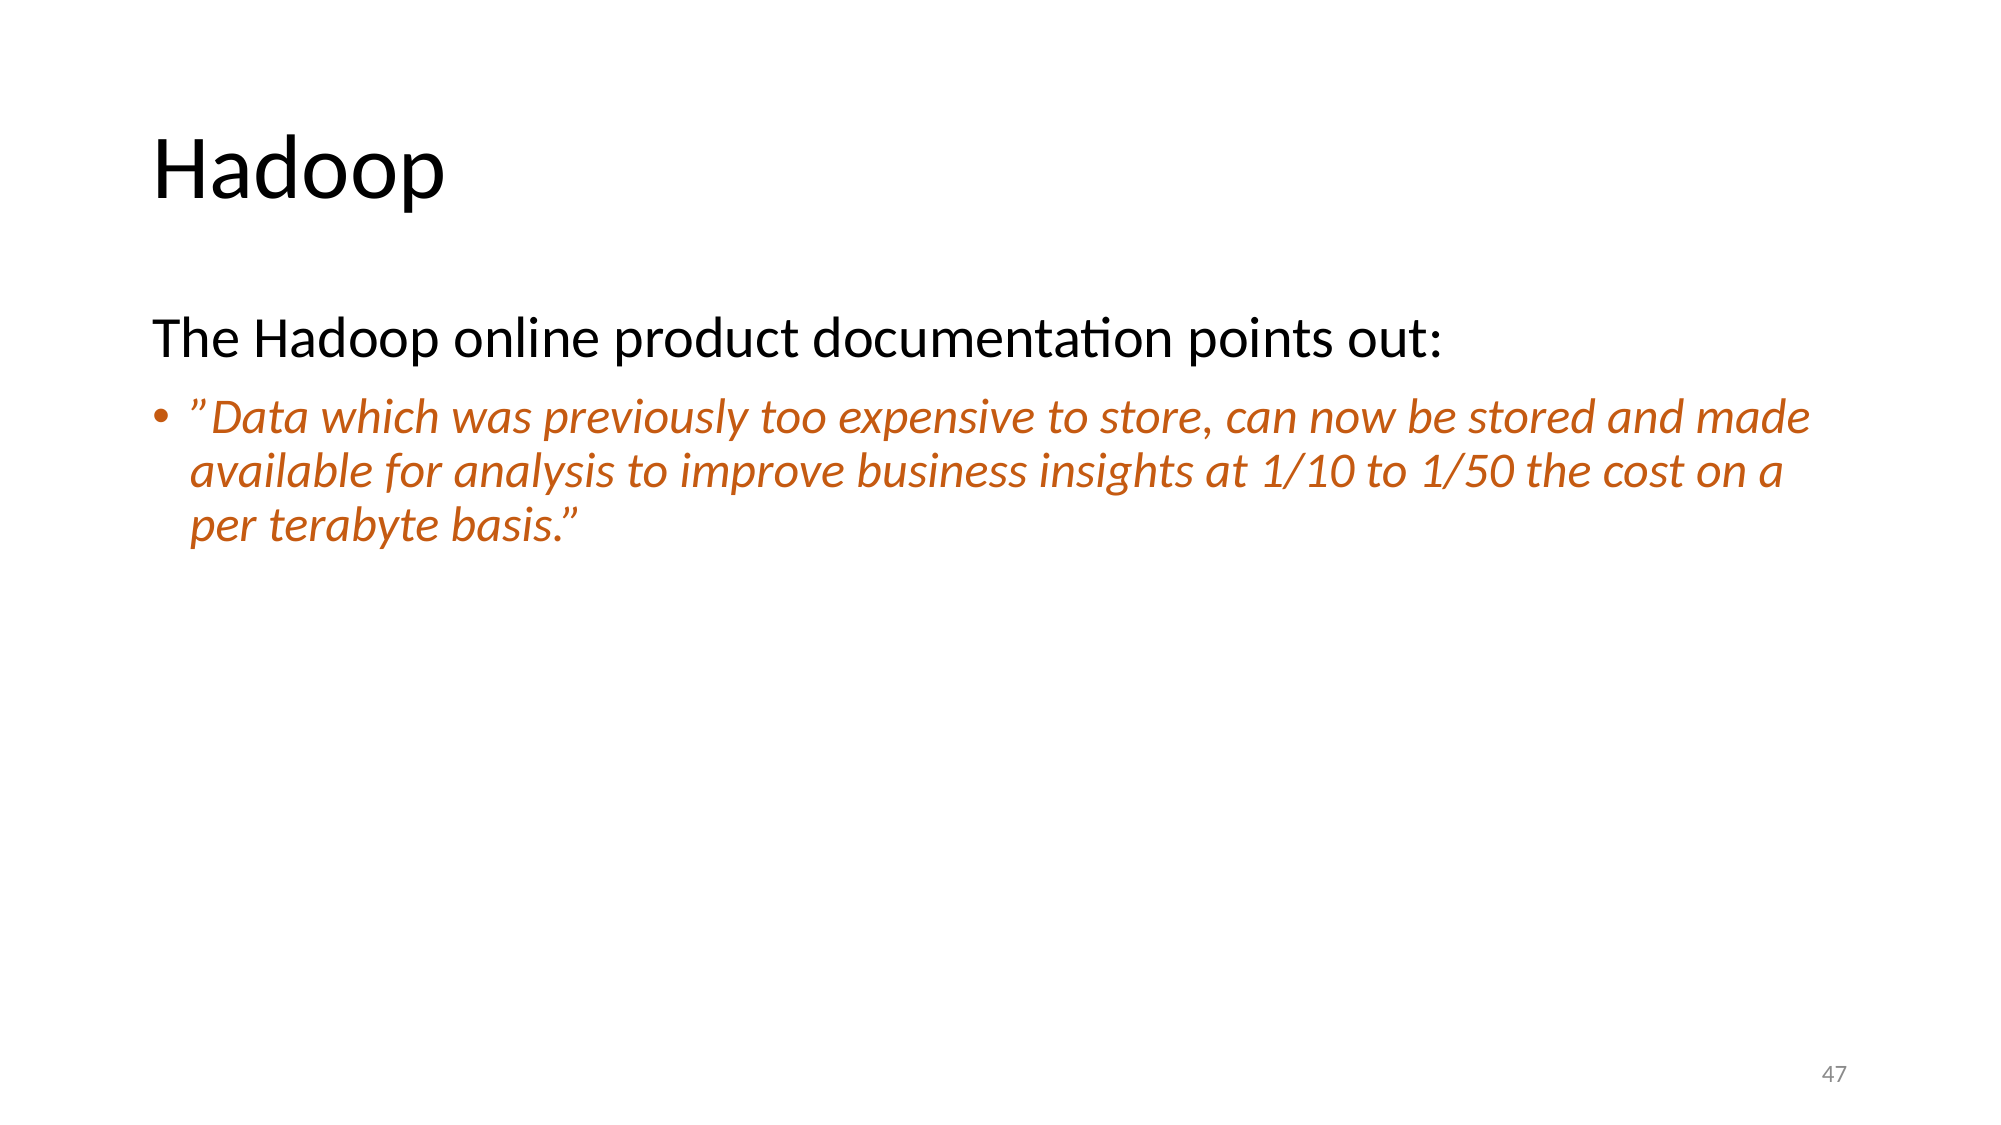

# Hadoop
The Hadoop online product documentation points out:
”Data which was previously too expensive to store, can now be stored and made available for analysis to improve business insights at 1/10 to 1/50 the cost on a per terabyte basis.”

47